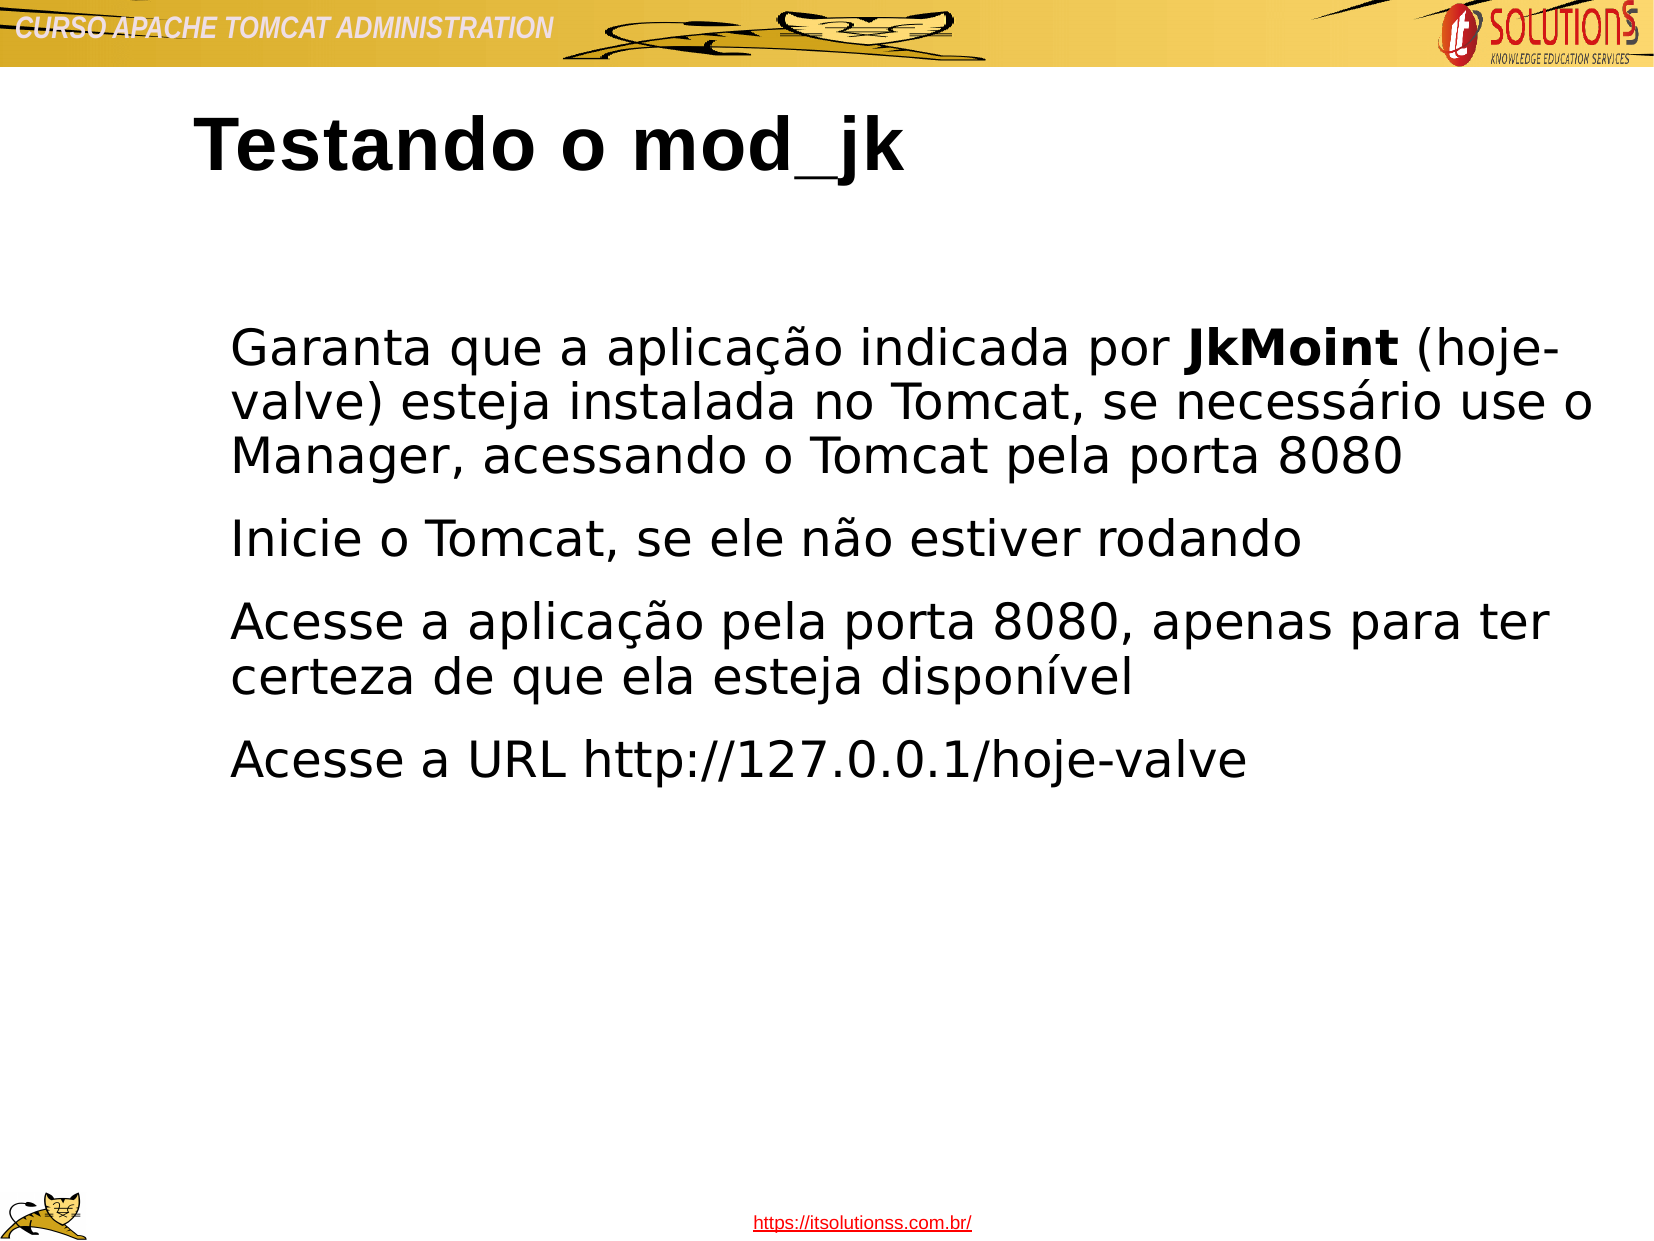

Testando o mod_jk
Garanta que a aplicação indicada por JkMoint (hoje-valve) esteja instalada no Tomcat, se necessário use o Manager, acessando o Tomcat pela porta 8080
Inicie o Tomcat, se ele não estiver rodando
Acesse a aplicação pela porta 8080, apenas para ter certeza de que ela esteja disponível
Acesse a URL http://127.0.0.1/hoje-valve